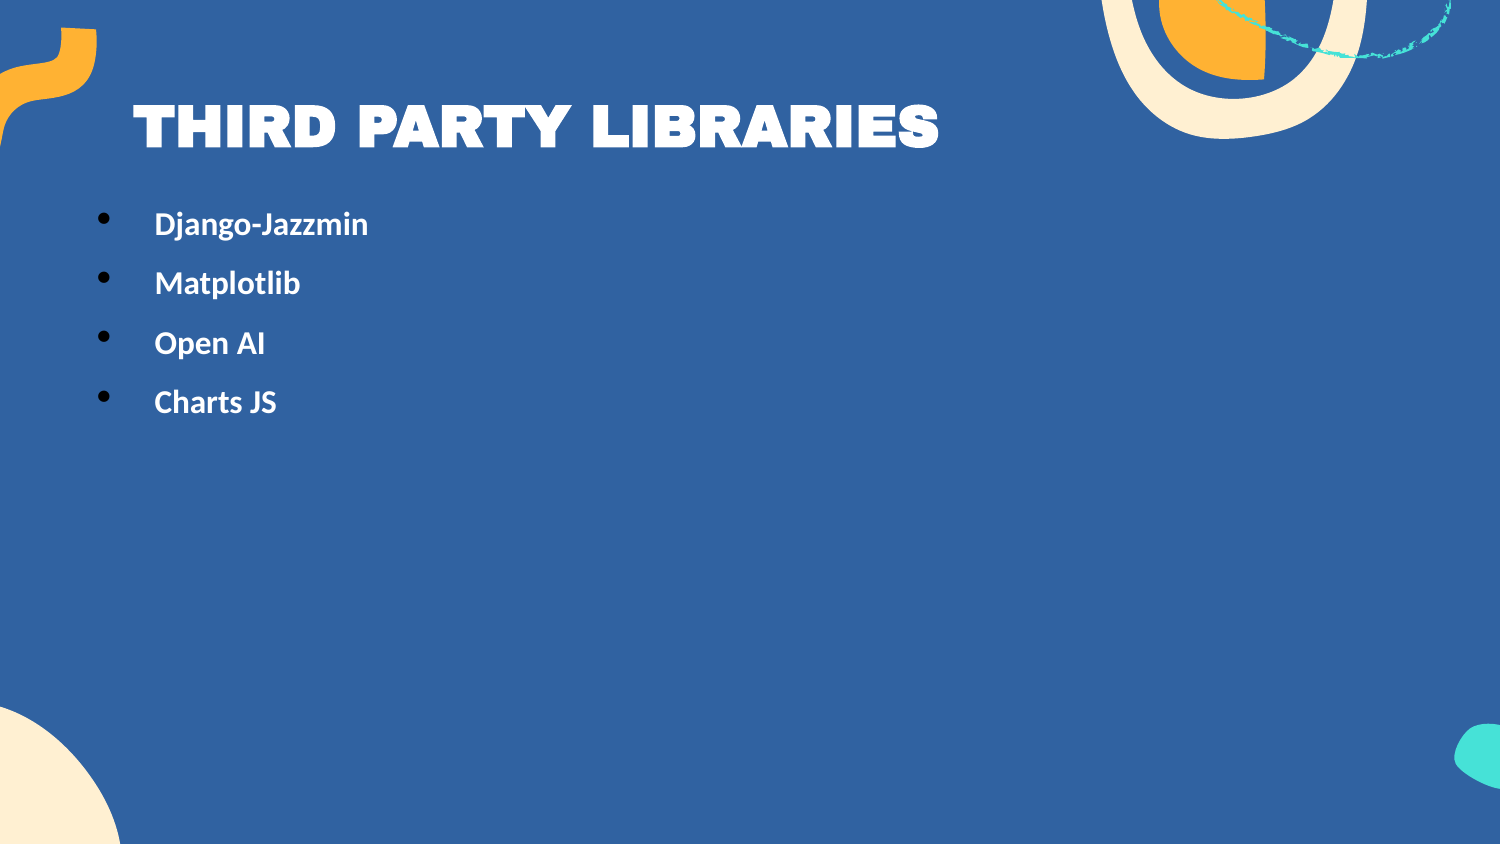

# THIRD PARTY LIBRARIES
Django-Jazzmin
Matplotlib
Open AI
Charts JS